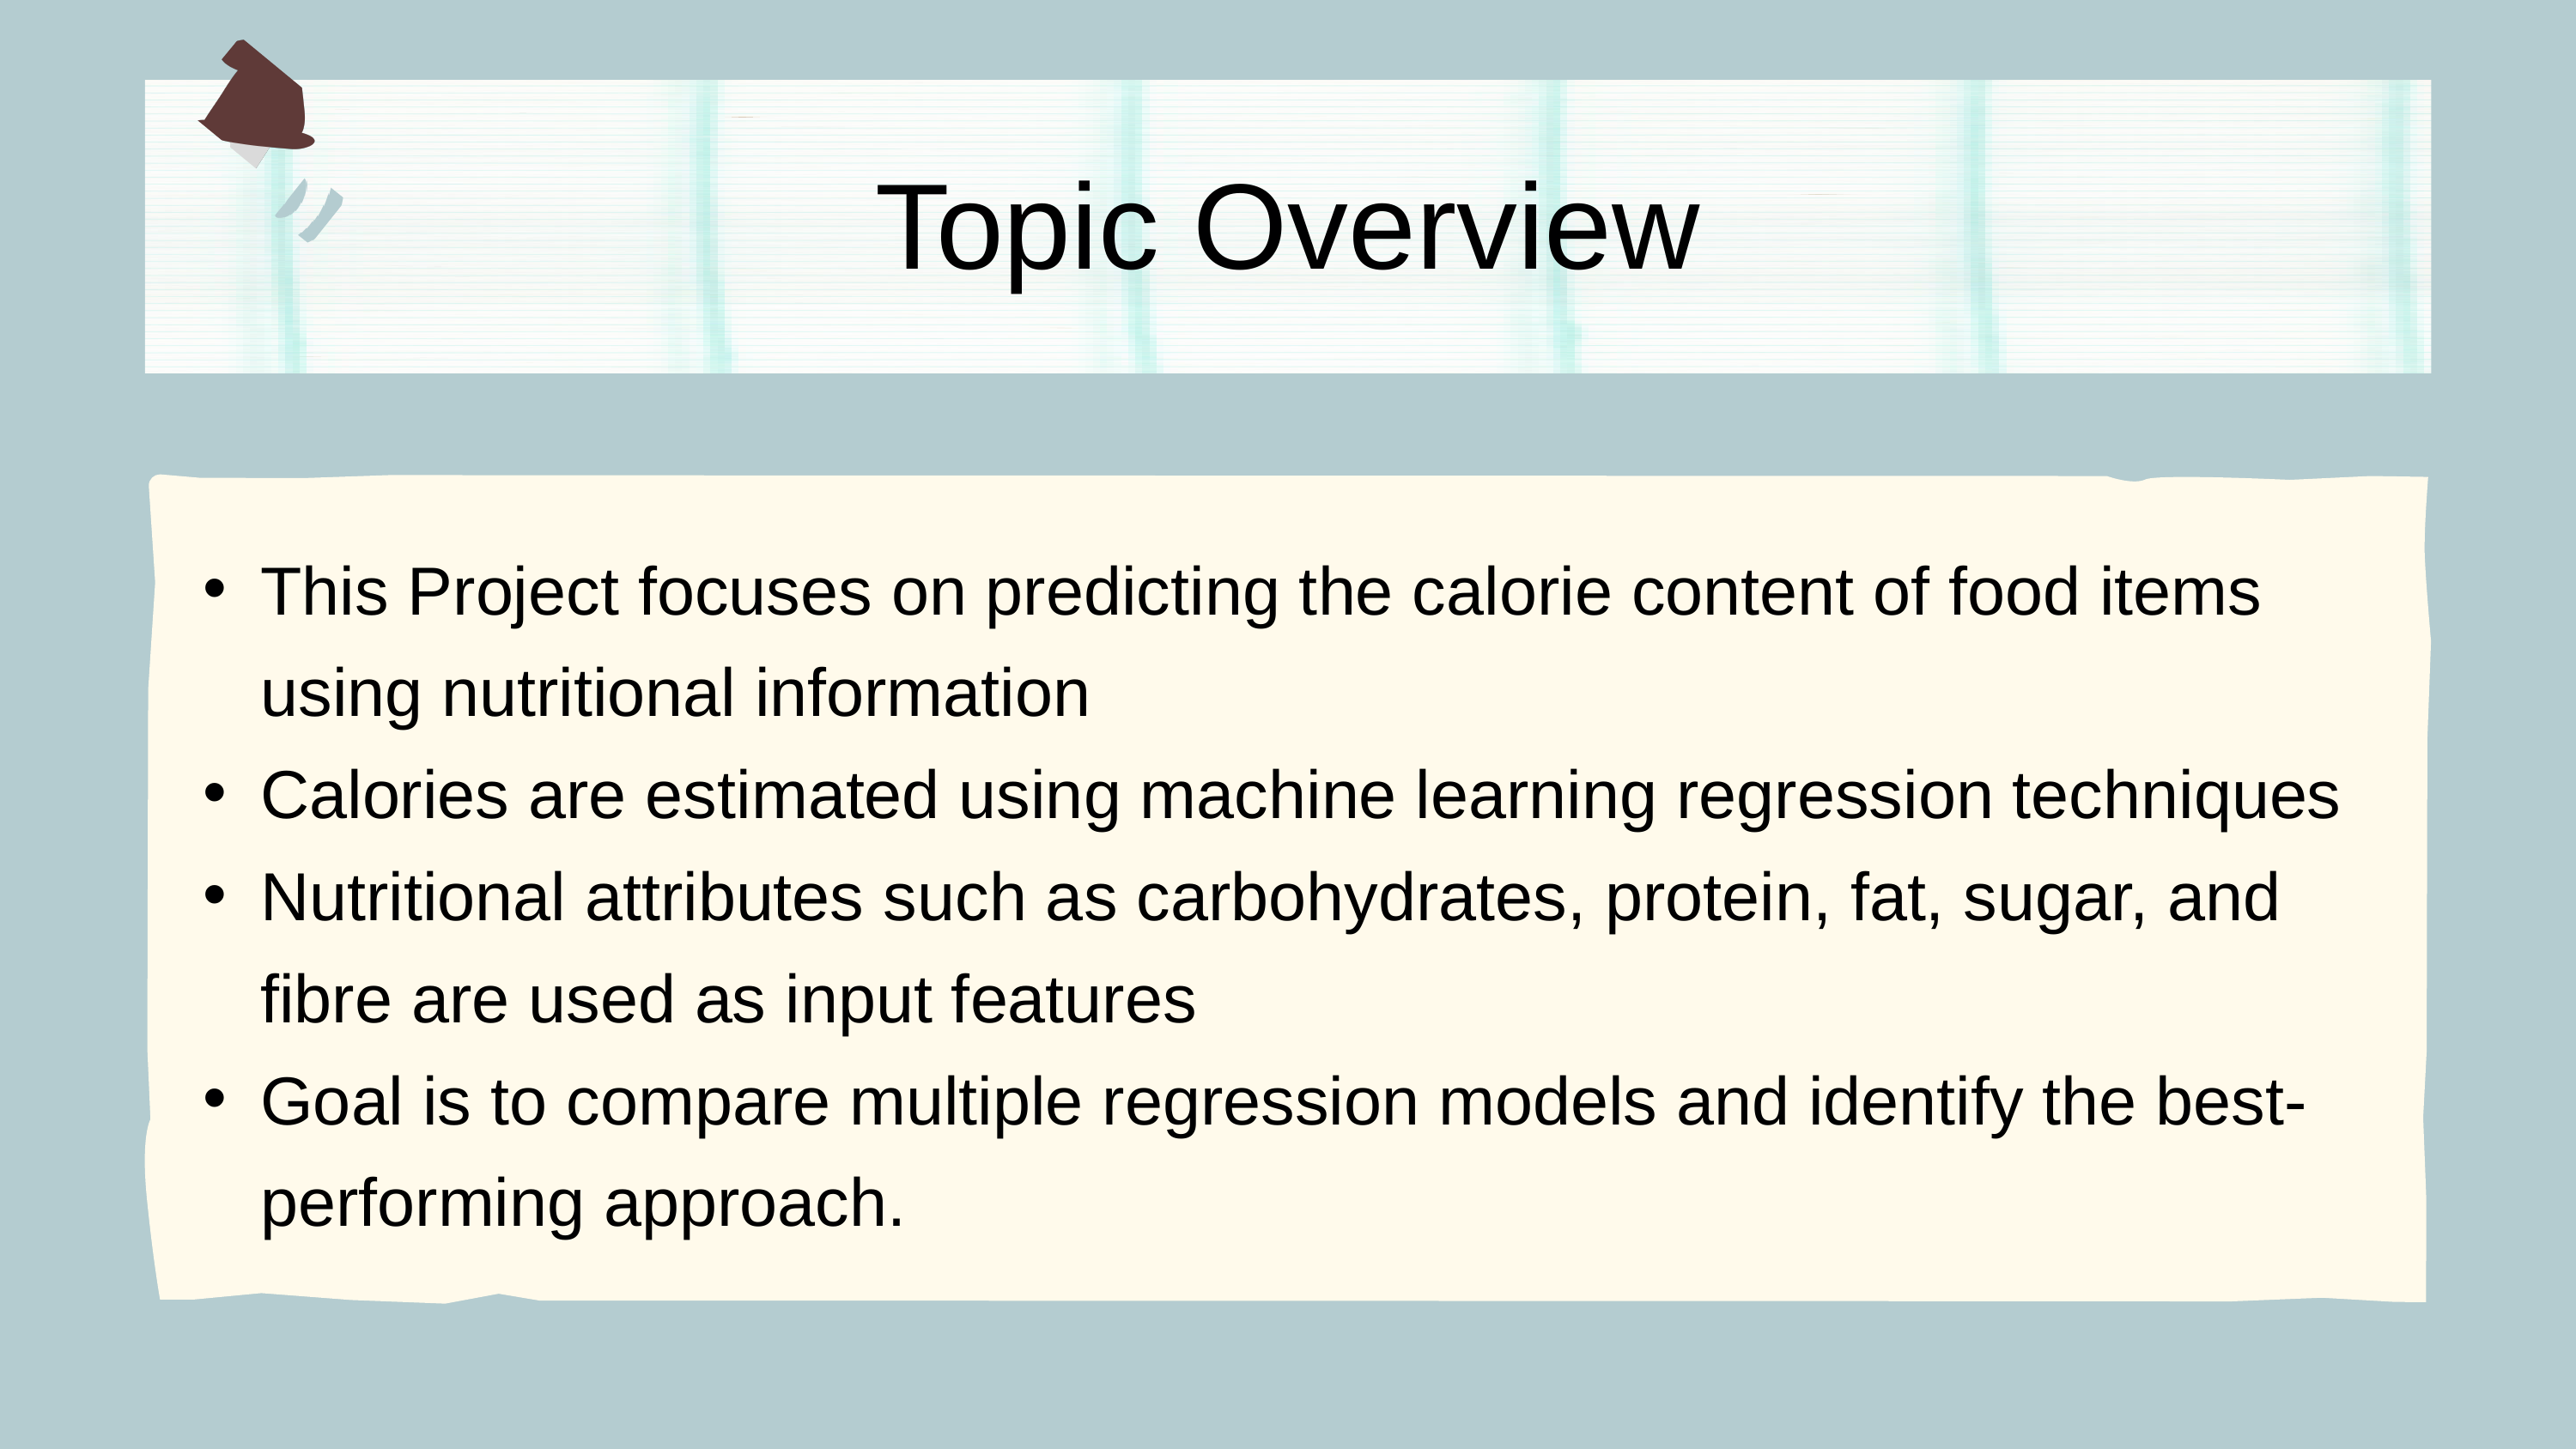

Topic Overview

This Project focuses on predicting the calorie content of food items using nutritional information
Calories are estimated using machine learning regression techniques
Nutritional attributes such as carbohydrates, protein, fat, sugar, and fibre are used as input features
Goal is to compare multiple regression models and identify the best-performing approach.